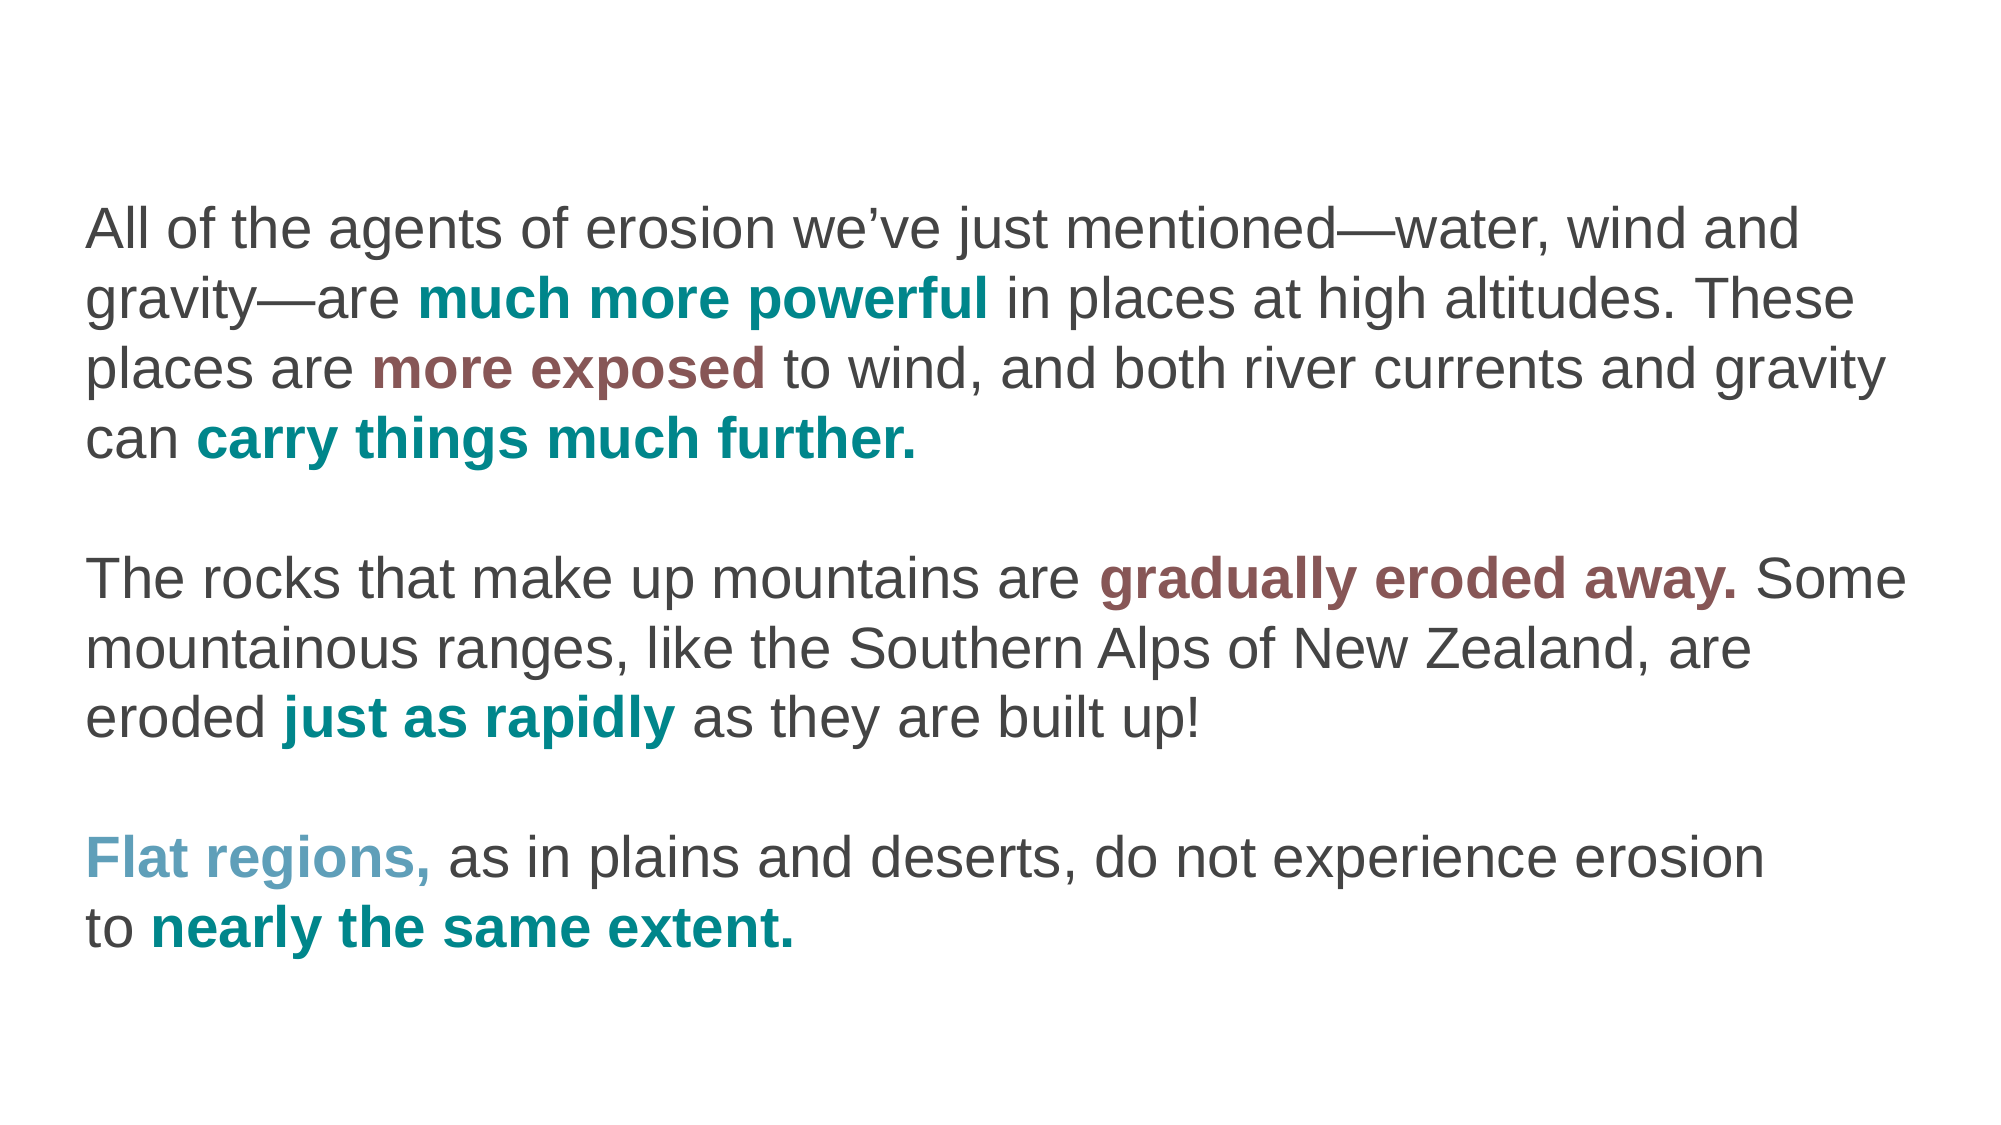

All of the agents of erosion we’ve just mentioned—water, wind and gravity—are much more powerful in places at high altitudes. These places are more exposed to wind, and both river currents and gravity can carry things much further.

The rocks that make up mountains are gradually eroded away. Some mountainous ranges, like the Southern Alps of New Zealand, are eroded just as rapidly as they are built up!

Flat regions, as in plains and deserts, do not experience erosion to nearly the same extent.